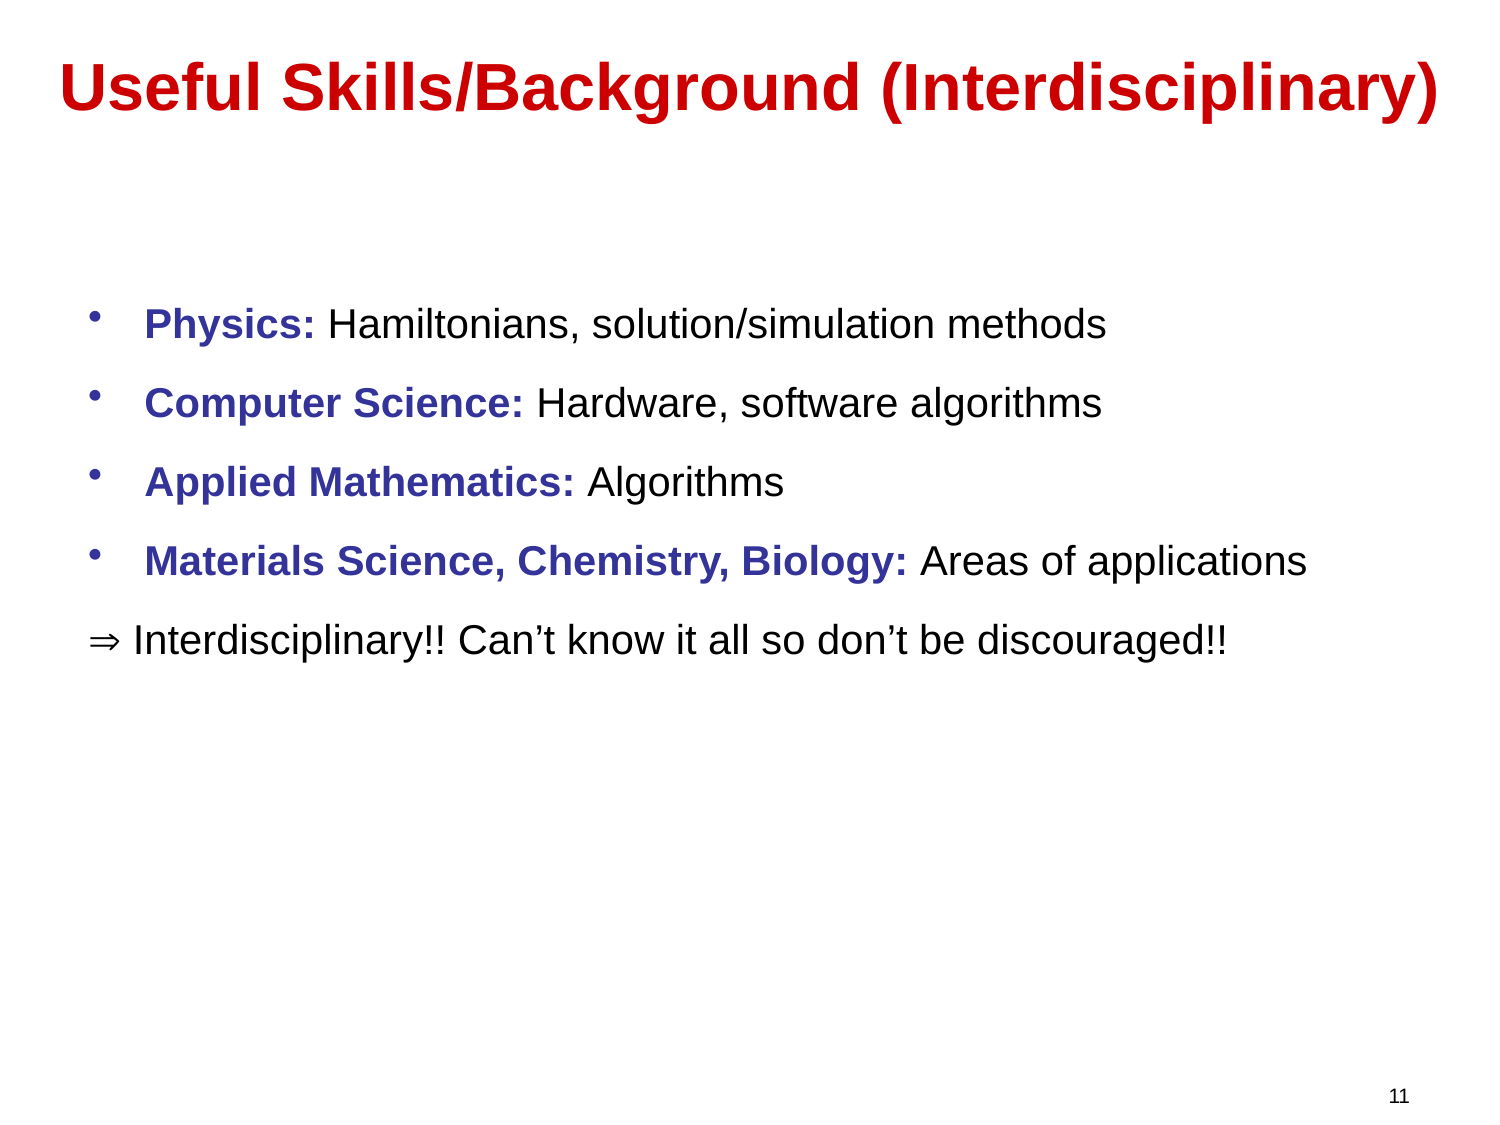

# Useful Skills/Background (Interdisciplinary)
Physics: Hamiltonians, solution/simulation methods
Computer Science: Hardware, software algorithms
Applied Mathematics: Algorithms
Materials Science, Chemistry, Biology: Areas of applications
⇒ Interdisciplinary!! Can’t know it all so don’t be discouraged!!

11